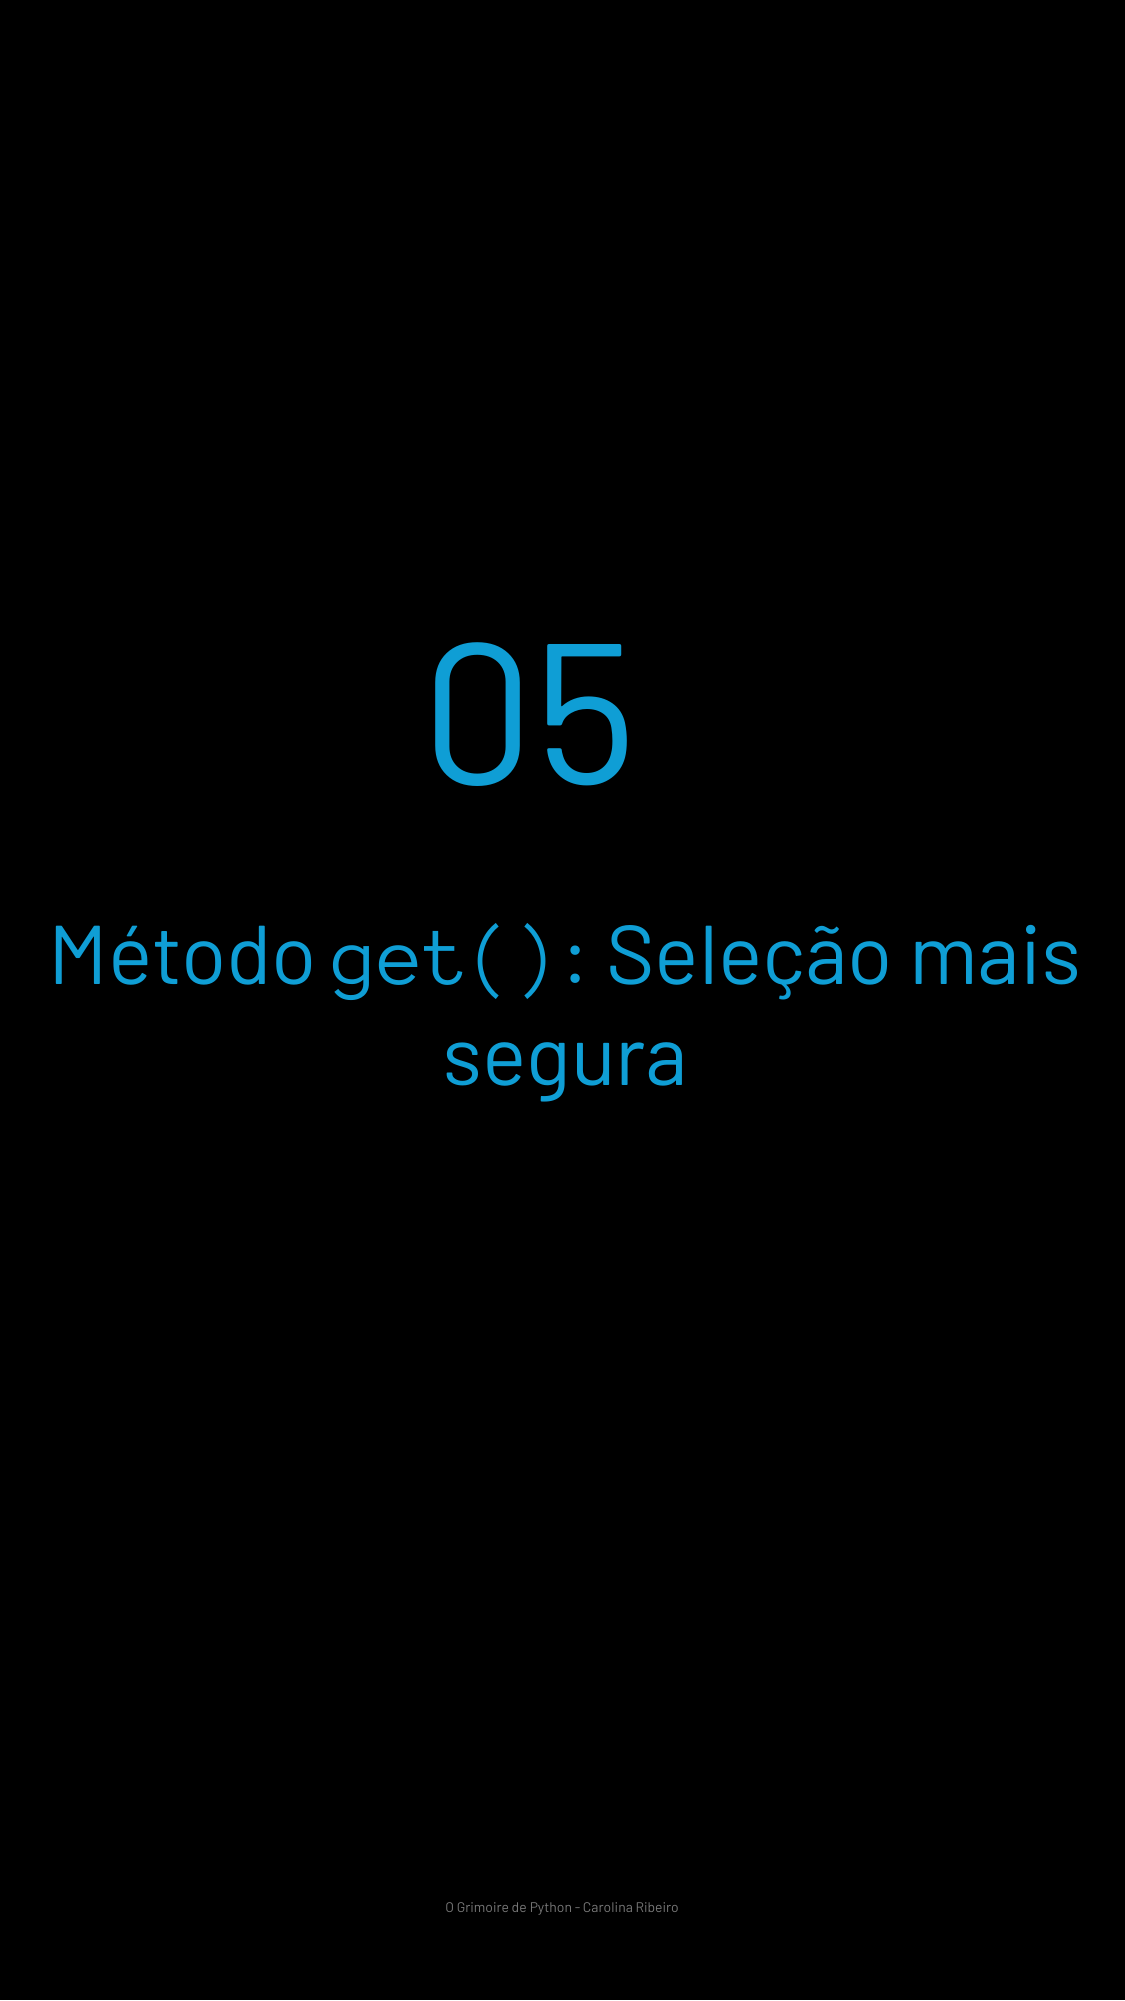

05
Método get(): Seleção mais segura
O Grimoire de Python - Carolina Ribeiro